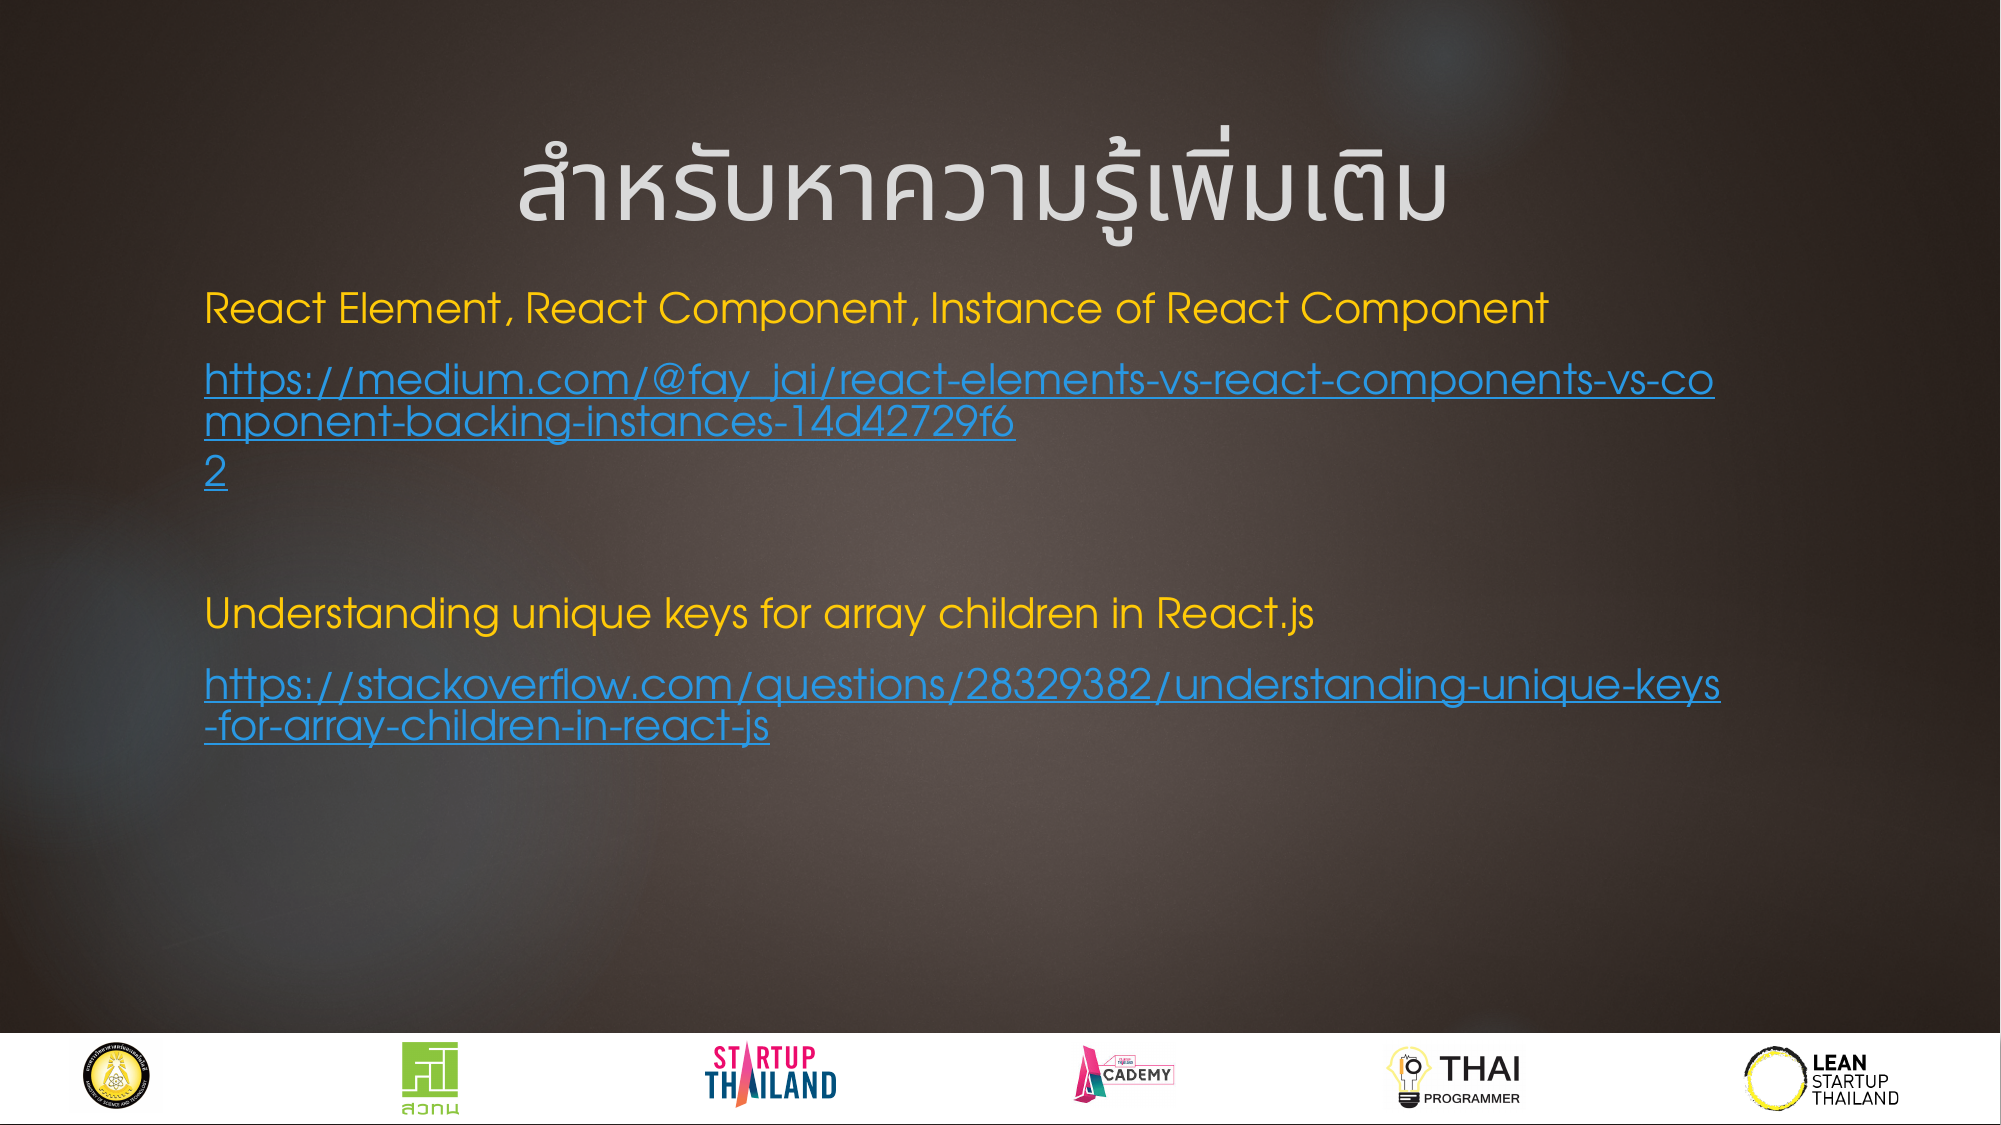

สำหรับหาความรู้เพิ่มเติม
React Element, React Component, Instance of React Component
https://medium.com/@fay_jai/react-elements-vs-react-components-vs-component-backing-instances-14d42729f62

Understanding unique keys for array children in React.js
https://stackoverflow.com/questions/28329382/understanding-unique-keys-for-array-children-in-react-js